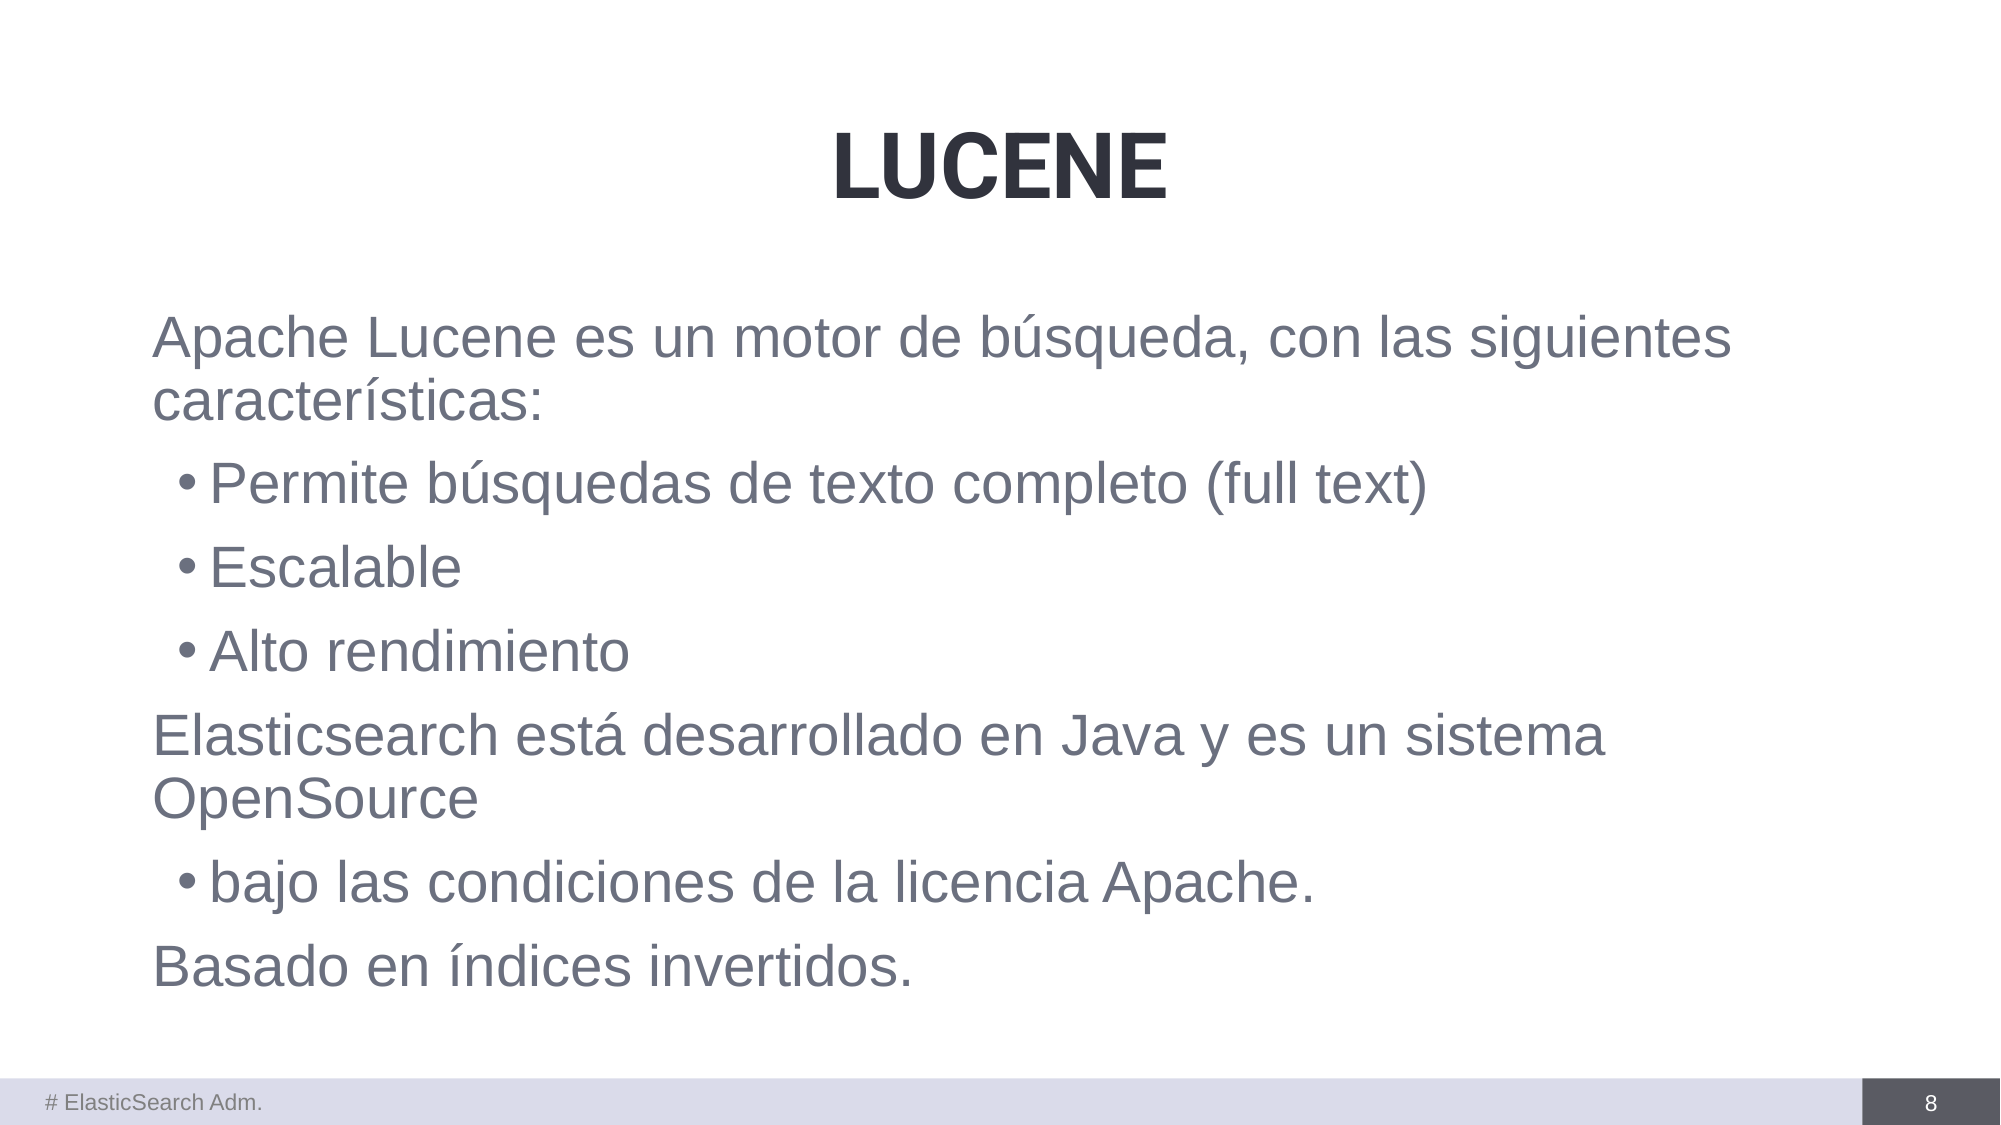

# LUCENE
Apache Lucene es un motor de búsqueda, con las siguientes características:
Permite búsquedas de texto completo (full text)
Escalable
Alto rendimiento
Elasticsearch está desarrollado en Java y es un sistema OpenSource
bajo las condiciones de la licencia Apache.
Basado en índices invertidos.
# ElasticSearch Adm.
8